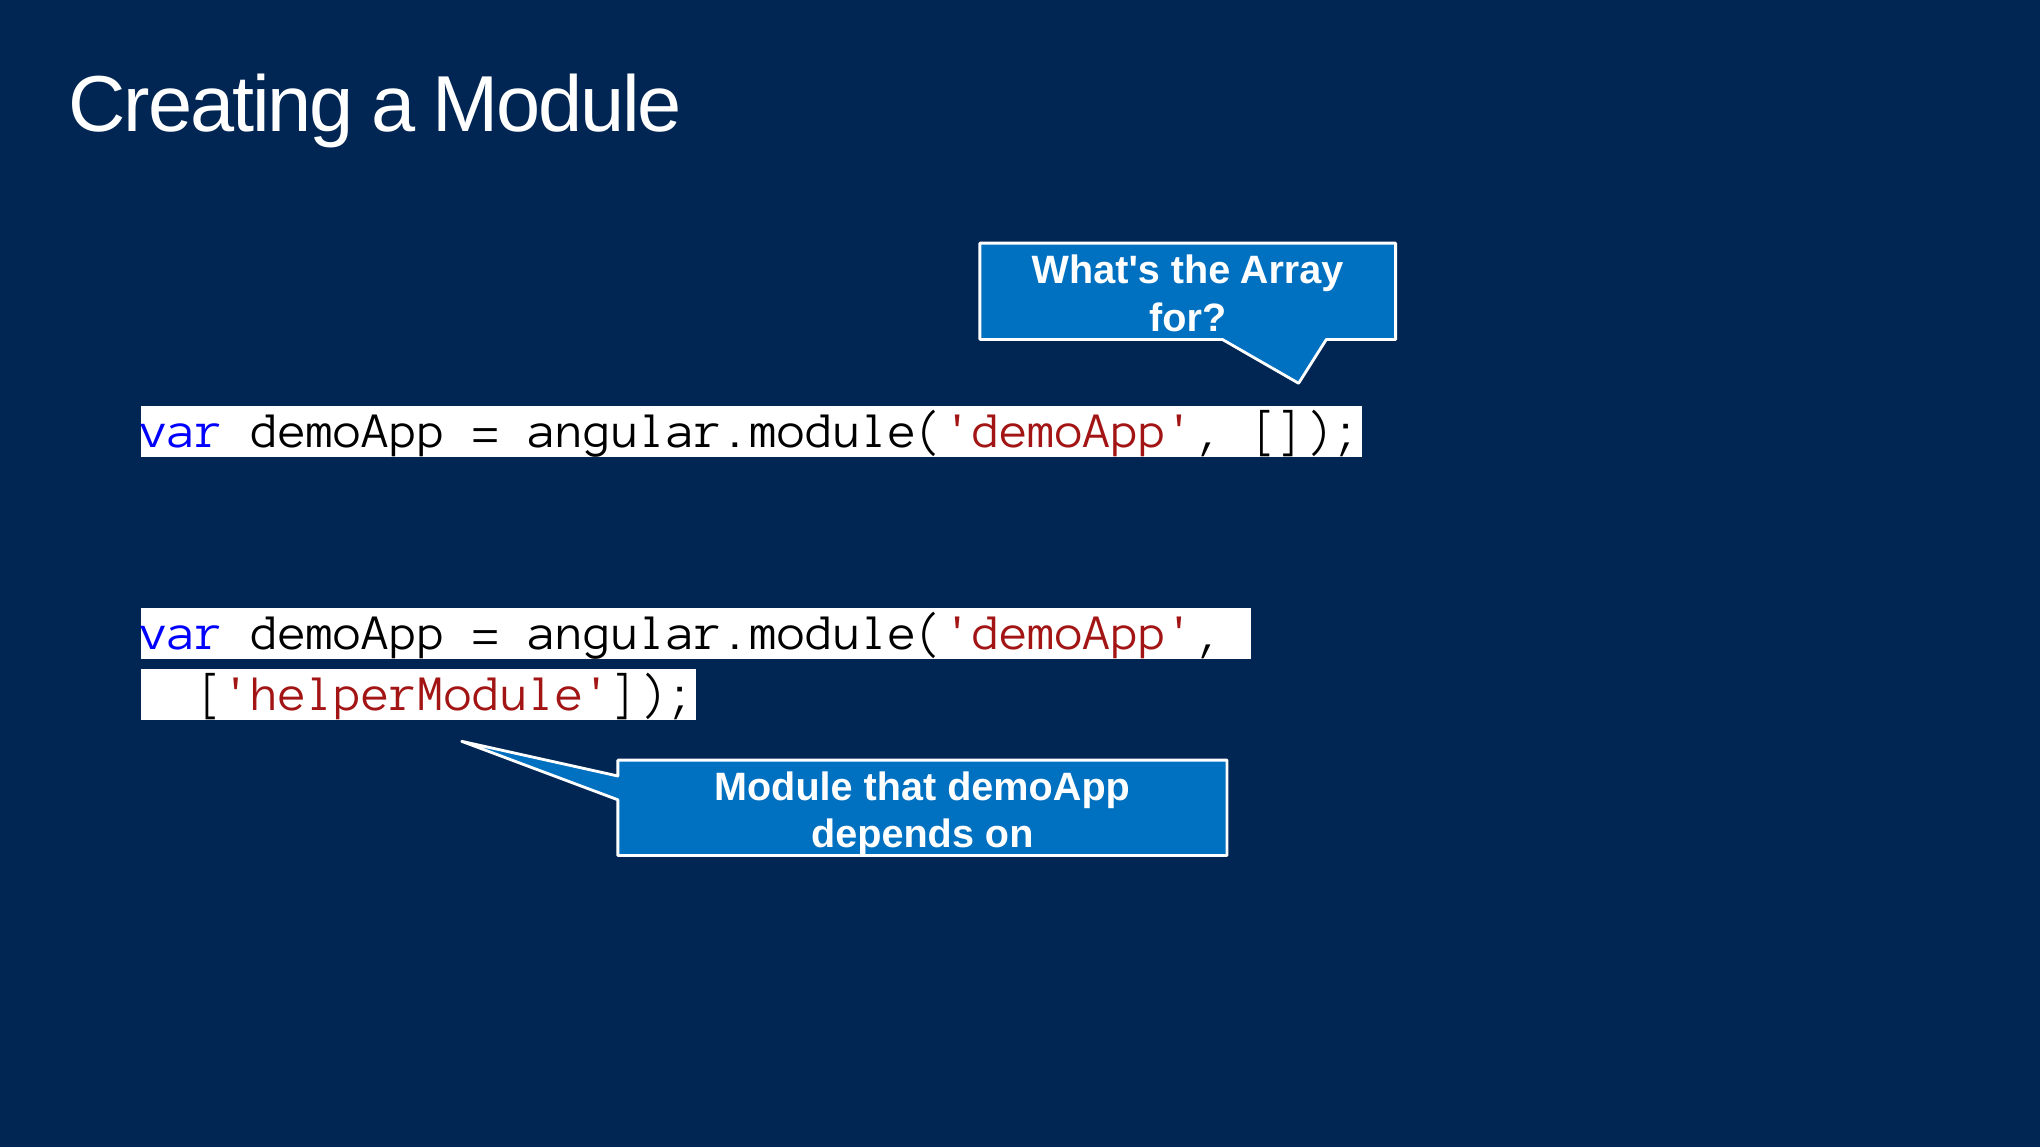

# Creating a Module
What's the Array for?
var demoApp = angular.module('demoApp', []);

var demoApp = angular.module('demoApp',
  ['helperModule']);

Module that demoApp depends on